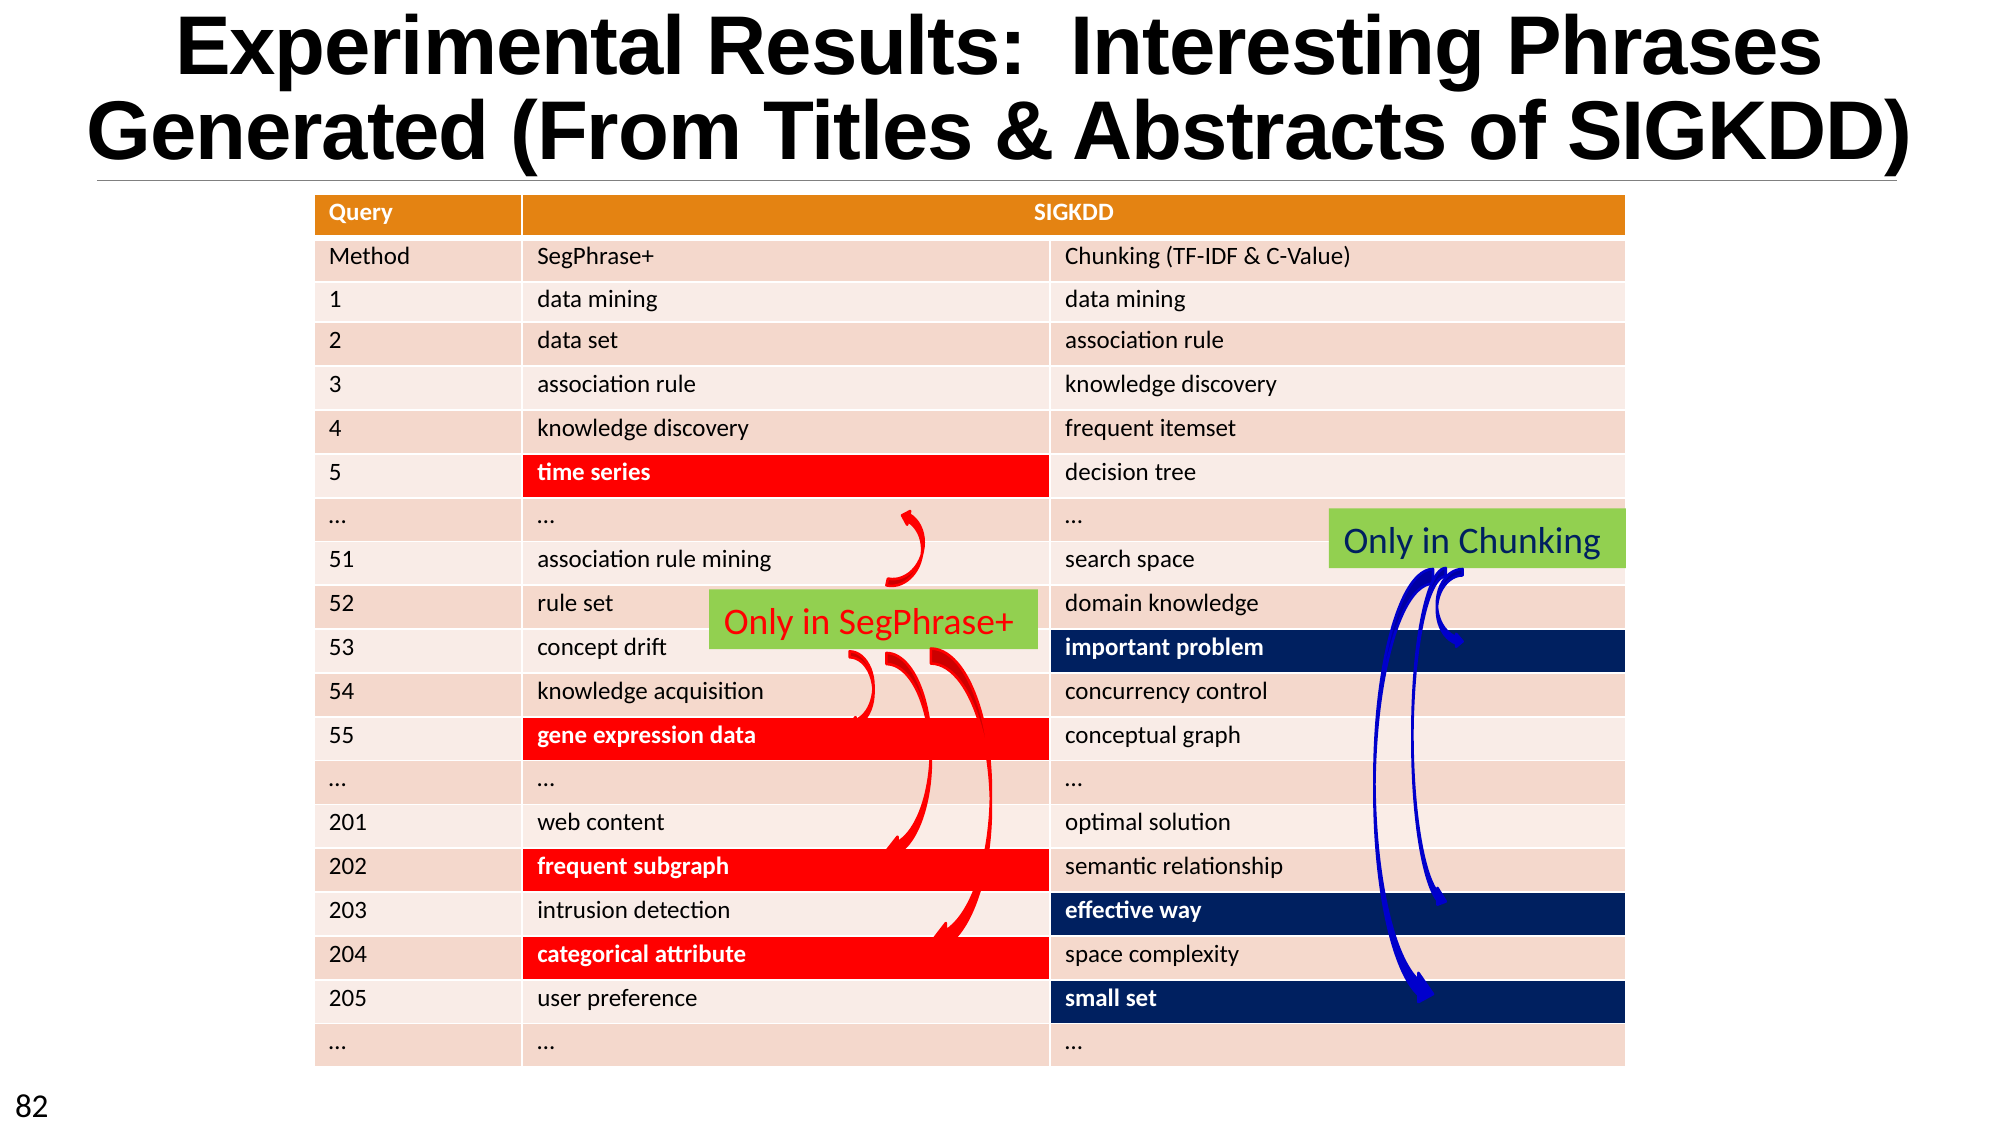

# Experimental Results:  Interesting Phrases Generated (From Titles & Abstracts of SIGKDD)
| Query | SIGKDD |  |
| --- | --- | --- |
| Method | SegPhrase+ | Chunking (TF-IDF & C-Value) |
| 1 | data mining | data mining |
| 2 | data set | association rule |
| 3 | association rule | knowledge discovery |
| 4 | knowledge discovery | frequent itemset |
| 5 | time series | decision tree |
| … | … | … |
| 51 | association rule mining | search space |
| 52 | rule set | domain knowledge |
| 53 | concept drift | important problem |
| 54 | knowledge acquisition | concurrency control |
| 55 | gene expression data | conceptual graph |
| … | … | … |
| 201 | web content | optimal solution |
| 202 | frequent subgraph | semantic relationship |
| 203 | intrusion detection | effective way |
| 204 | categorical attribute | space complexity |
| 205 | user preference | small set |
| … | … | … |
Only in Chunking

Only in SegPhrase+